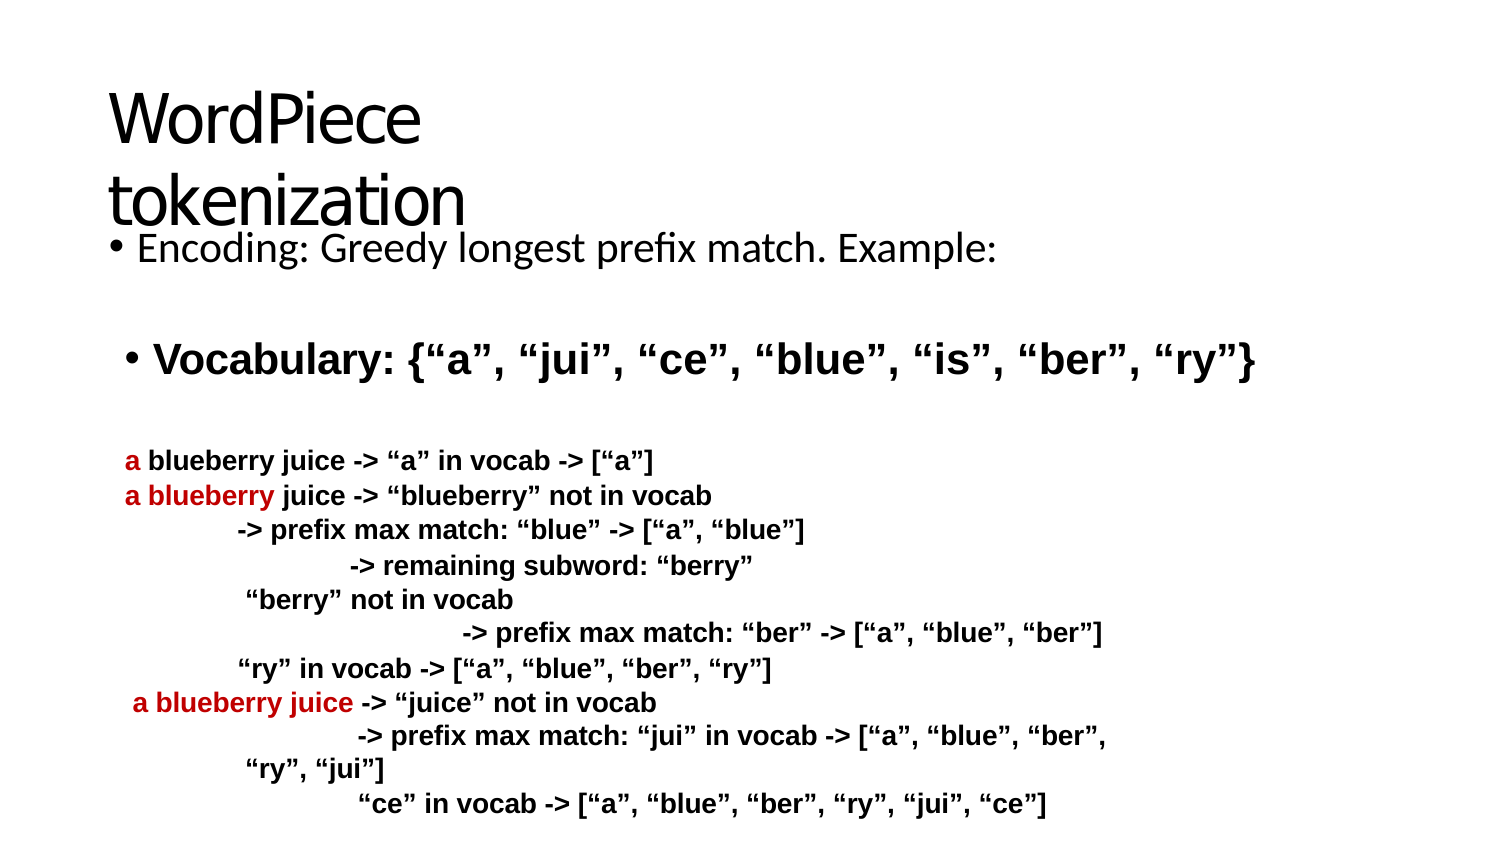

# WordPiece tokenization
Encoding: Greedy longest prefix match. Example:

Vocabulary: {“a”, “jui”, “ce”, “blue”, “is”, “ber”, “ry”}
a blueberry juice -> “a” in vocab -> [“a”]
a blueberry juice -> “blueberry” not in vocab
-> prefix max match: “blue” -> [“a”, “blue”]
-> remaining subword: “berry”  “berry” not in vocab
-> prefix max match: “ber” -> [“a”, “blue”, “ber”]
“ry” in vocab -> [“a”, “blue”, “ber”, “ry”]  a blueberry juice -> “juice” not in vocab
-> prefix max match: “jui” in vocab -> [“a”, “blue”, “ber”, “ry”, “jui”]
“ce” in vocab -> [“a”, “blue”, “ber”, “ry”, “jui”, “ce”]